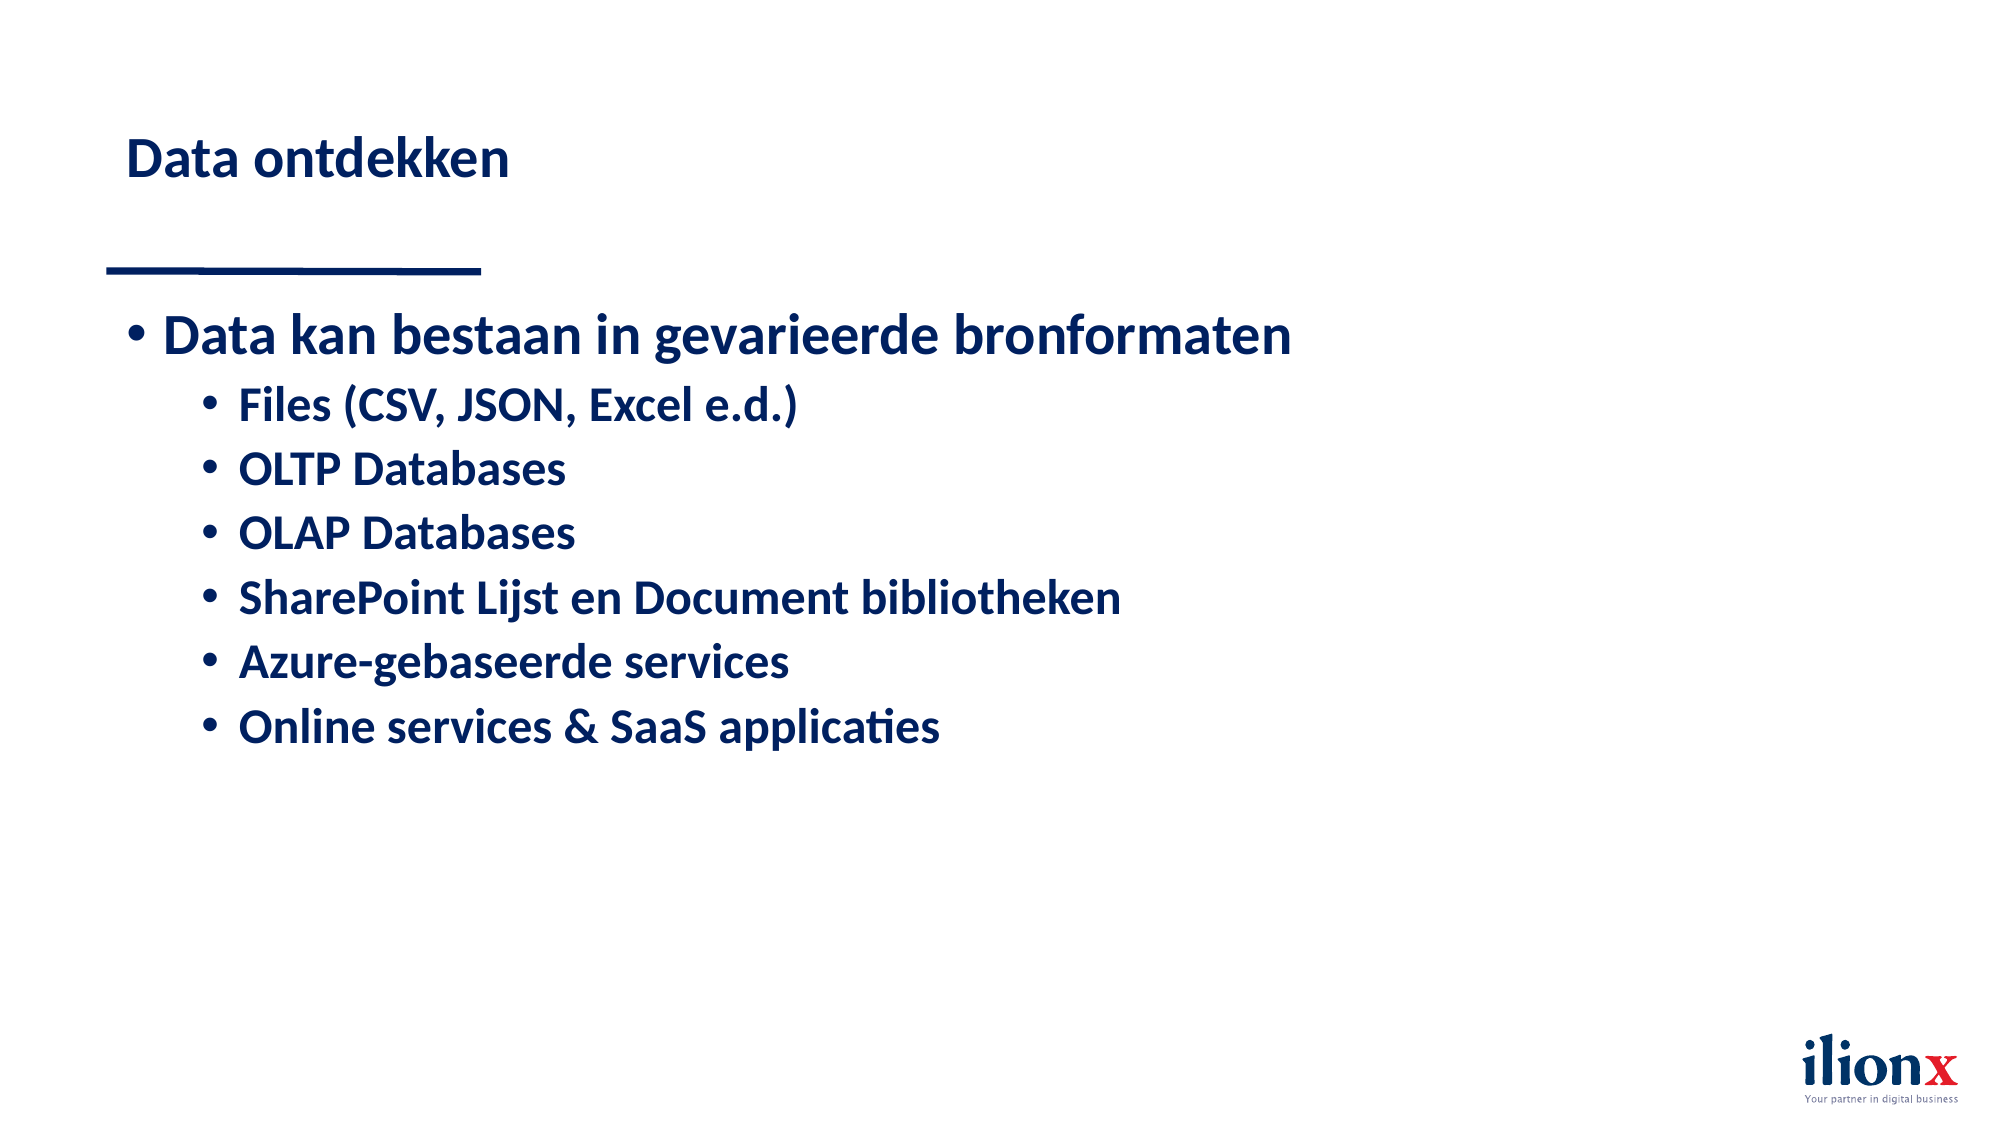

# Data ontdekken
Data kan bestaan in gevarieerde bronformaten
Files (CSV, JSON, Excel e.d.)
OLTP Databases
OLAP Databases
SharePoint Lijst en Document bibliotheken
Azure-gebaseerde services
Online services & SaaS applicaties